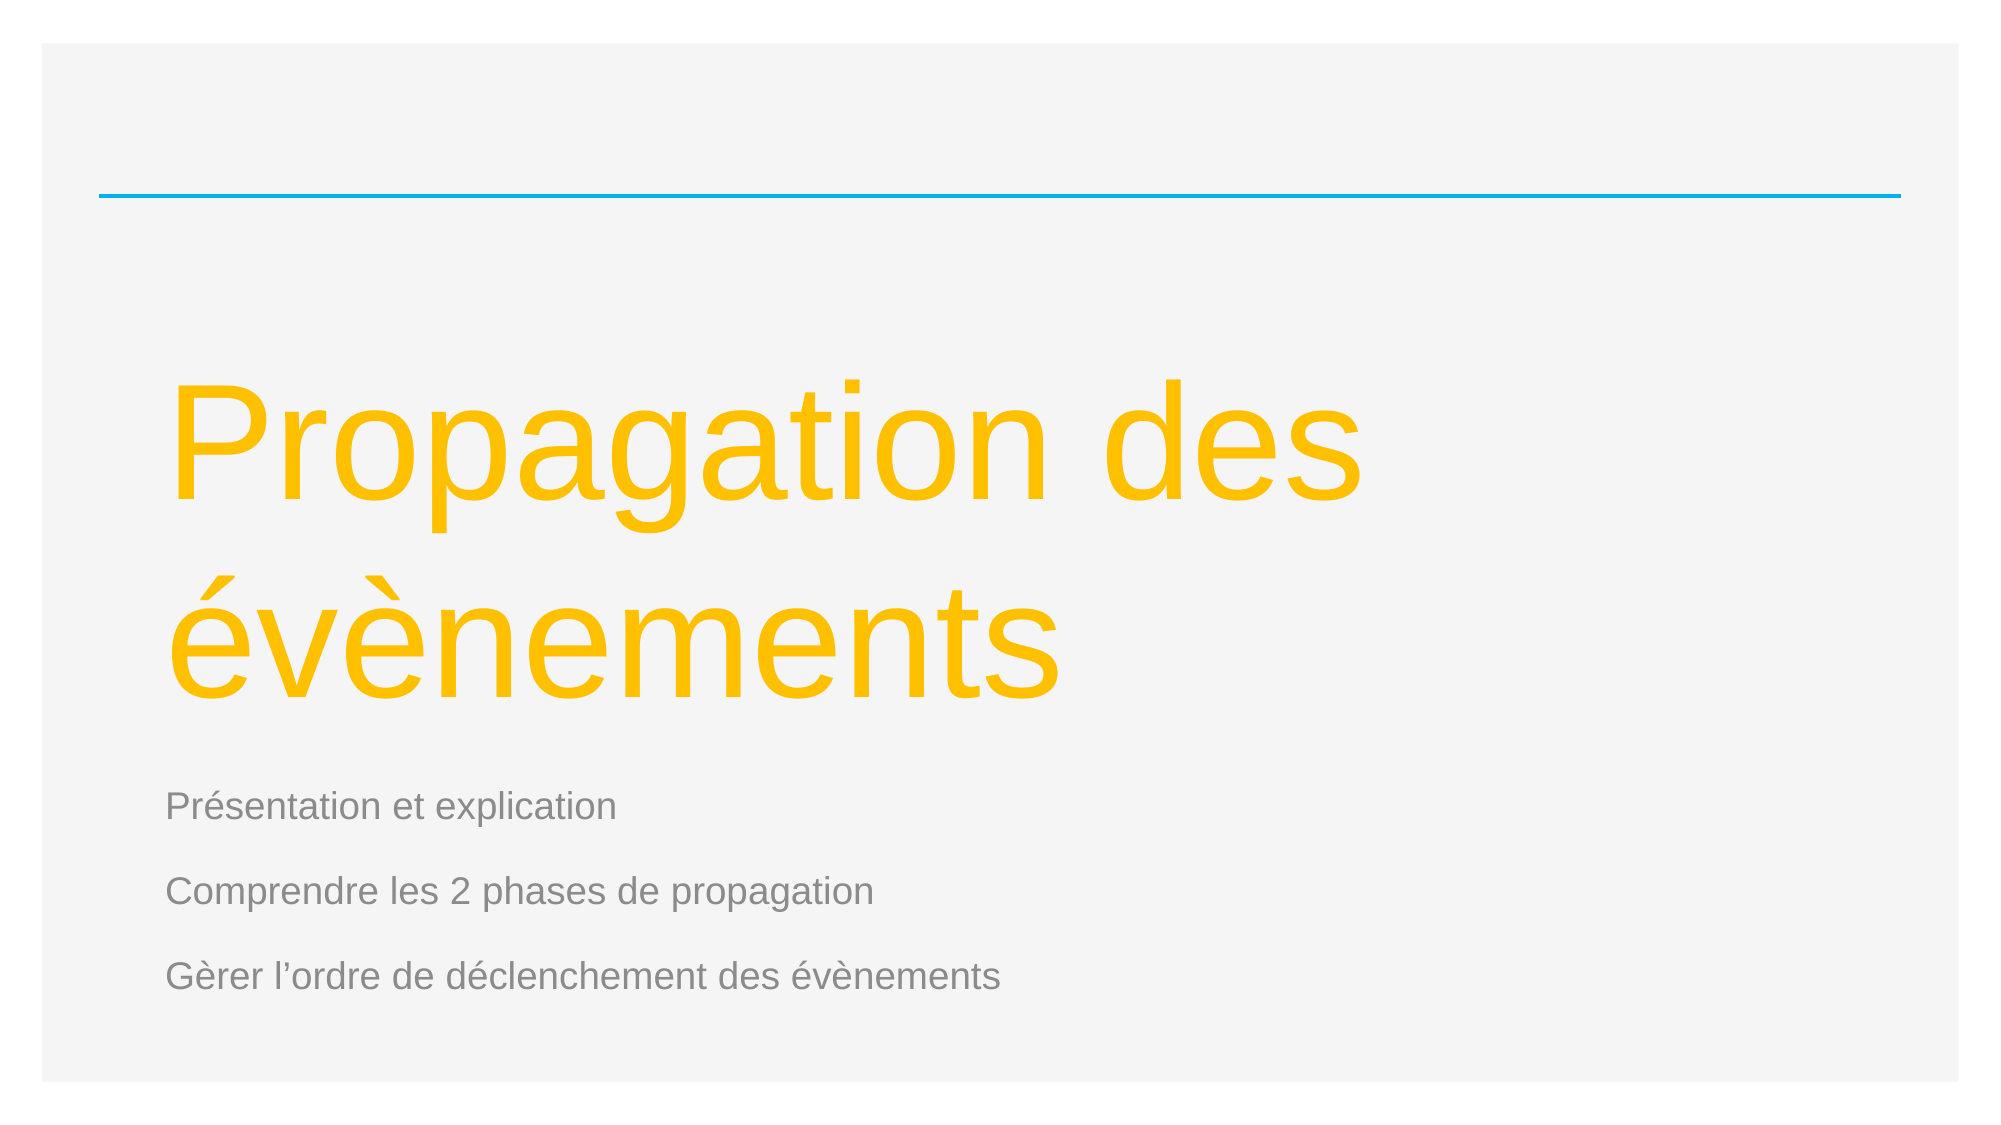

# Propagation des évènements
Présentation et explication
Comprendre les 2 phases de propagation
Gèrer l’ordre de déclenchement des évènements